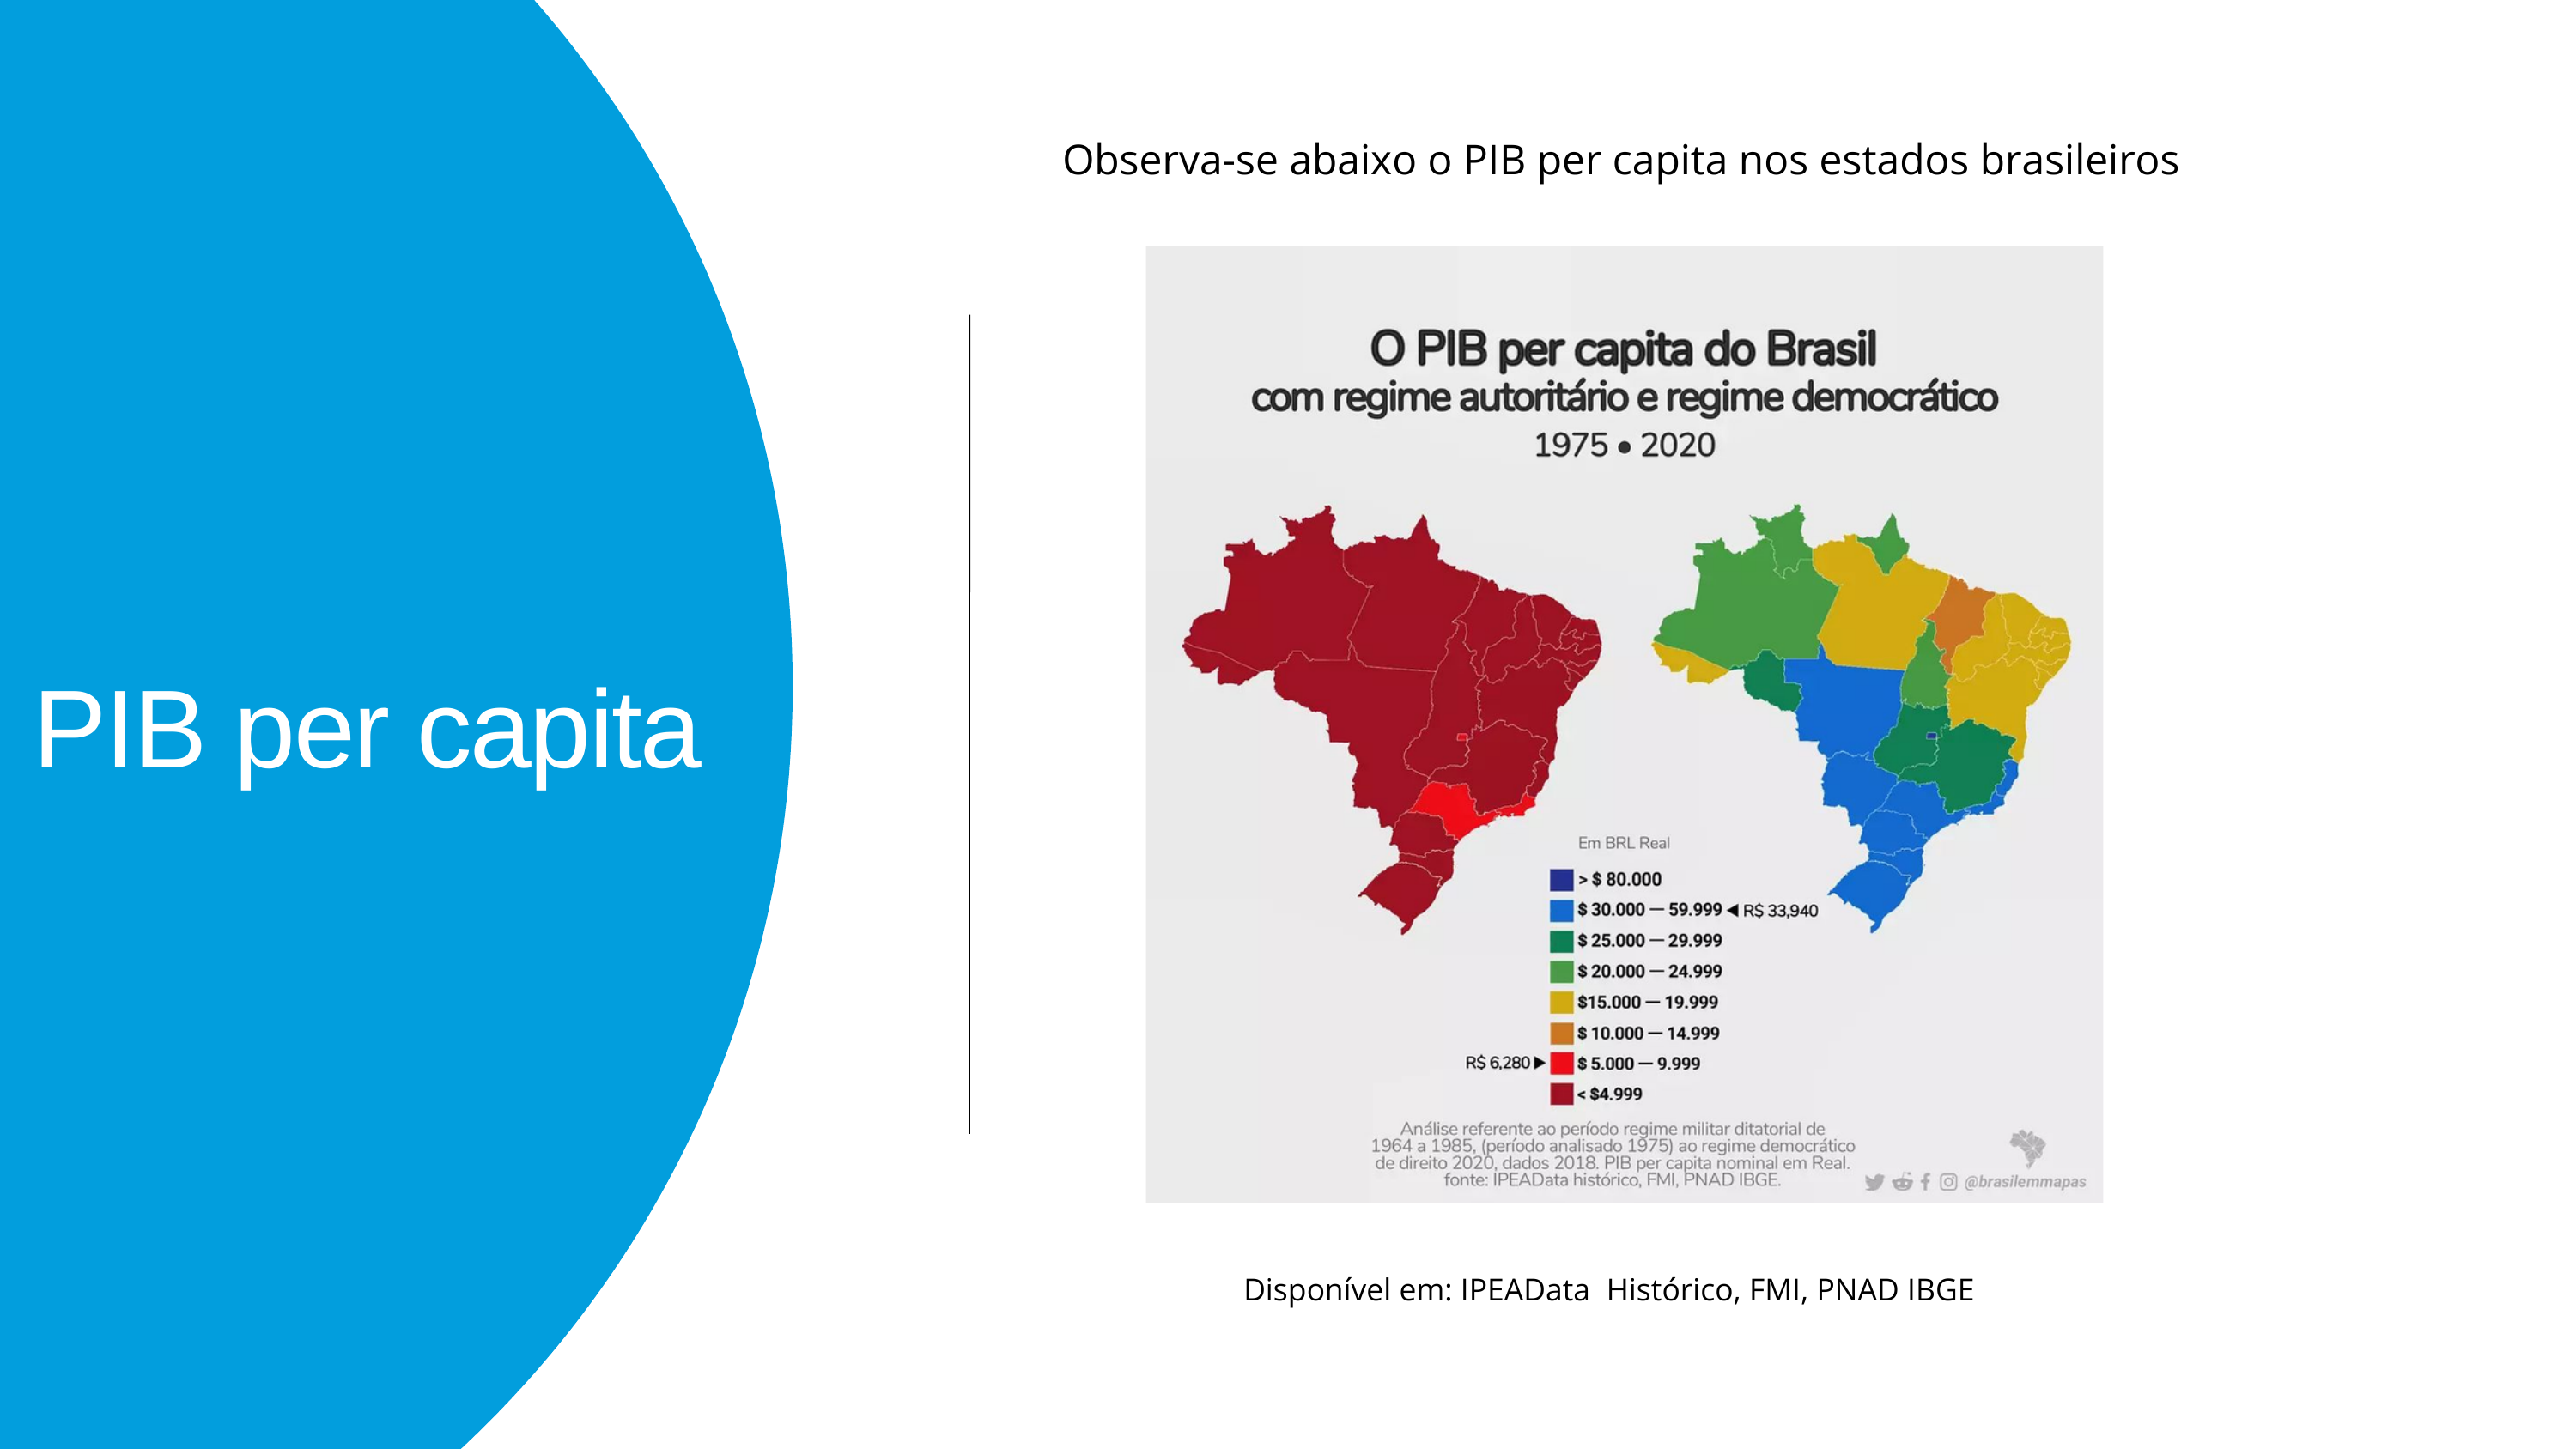

Observa-se abaixo o PIB per capita nos estados brasileiros

PIB per capita
Disponível em: IPEAData  Histórico, FMI, PNAD IBGE